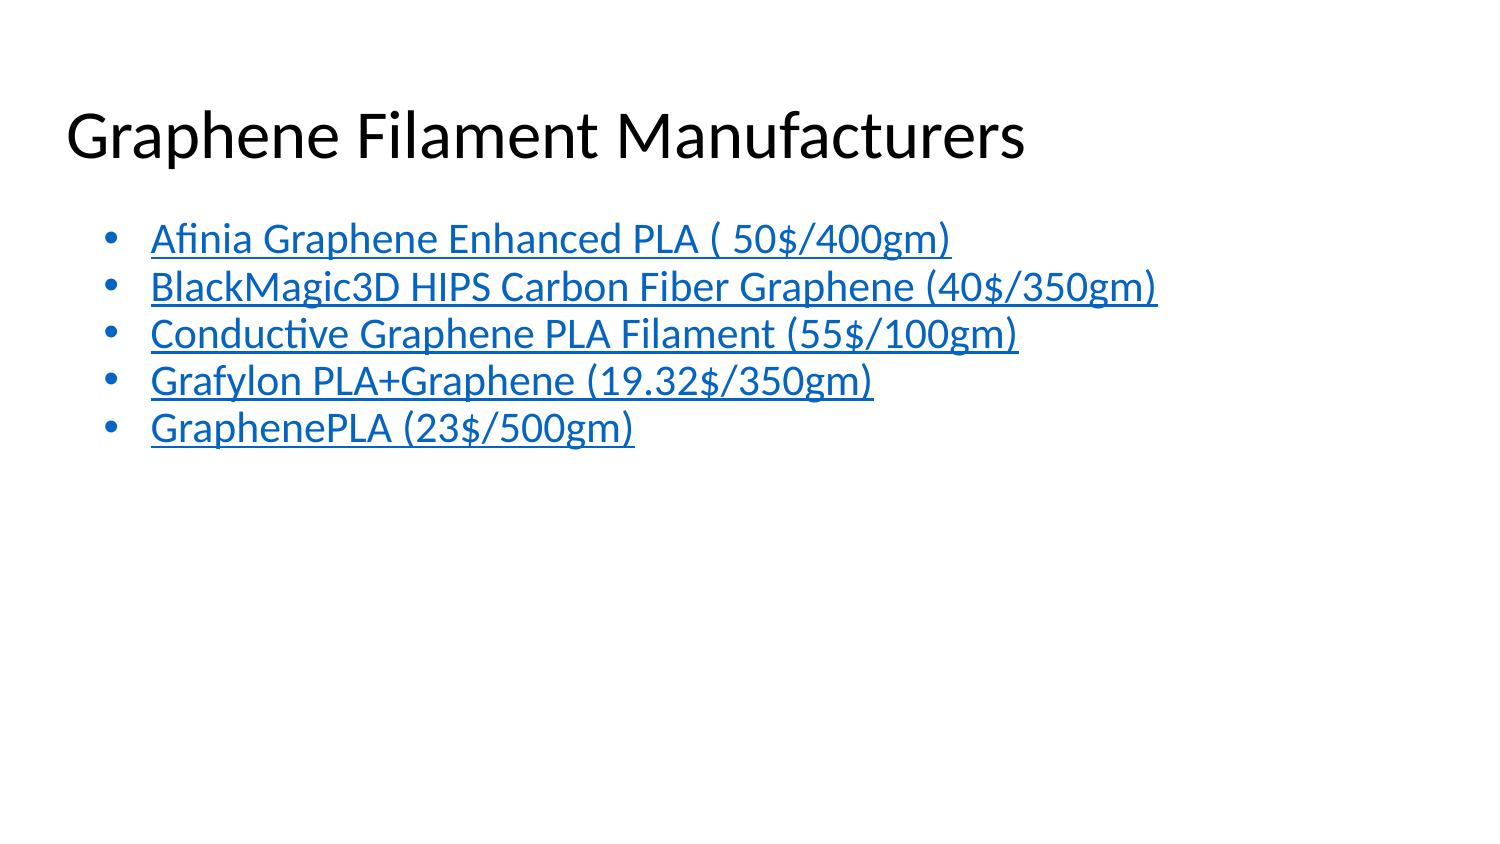

# Graphene Filament Manufacturers
Afinia Graphene Enhanced PLA ( 50$/400gm)
BlackMagic3D HIPS Carbon Fiber Graphene (40$/350gm)
Conductive Graphene PLA Filament (55$/100gm)
Grafylon PLA+Graphene (19.32$/350gm)
GraphenePLA (23$/500gm)